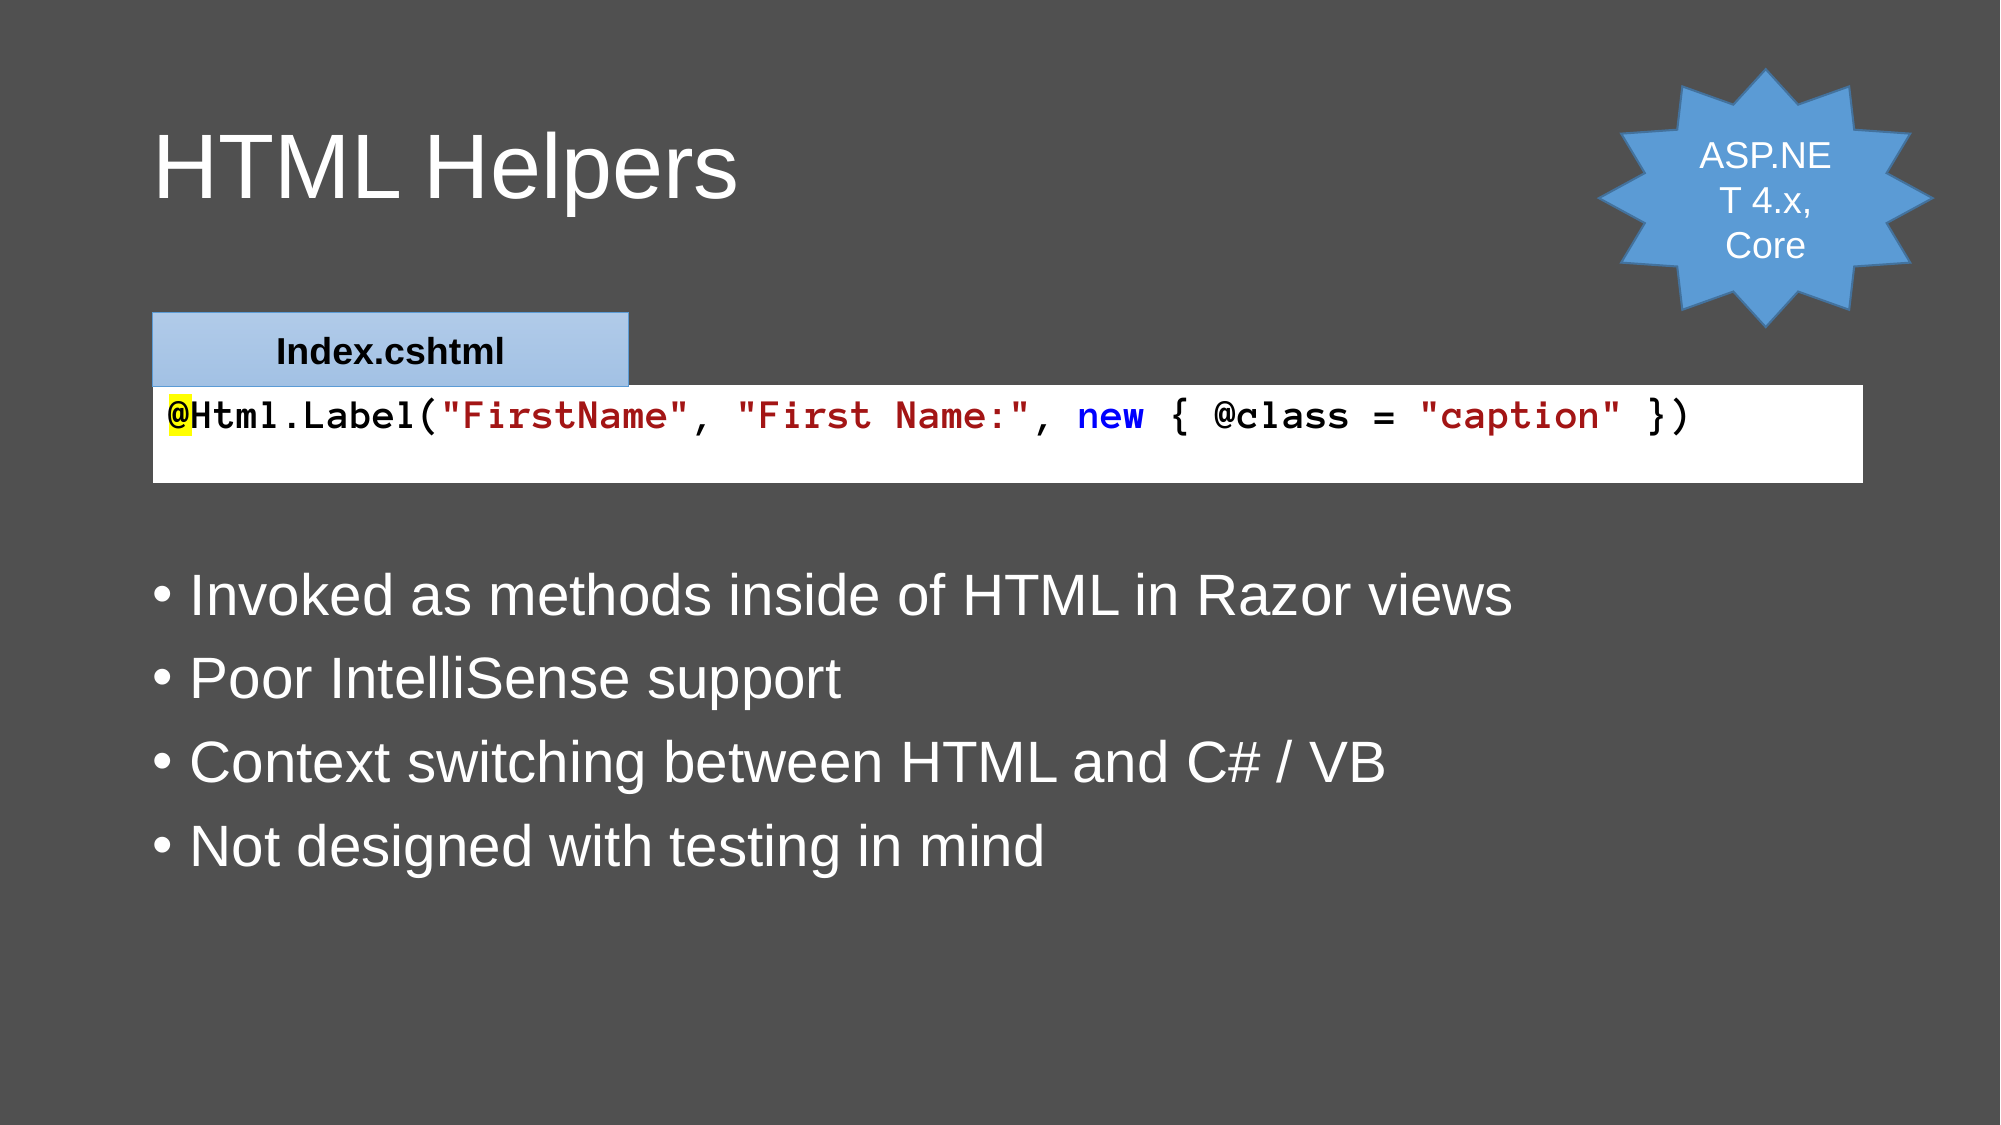

# HTML Helpers
ASP.NET 4.x, Core

Invoked as methods inside of HTML in Razor views
Poor IntelliSense support
Context switching between HTML and C# / VB
Not designed with testing in mind
Index.cshtml
| @Html.Label("FirstName", "First Name:", new { @class = "caption" }) |
| --- |